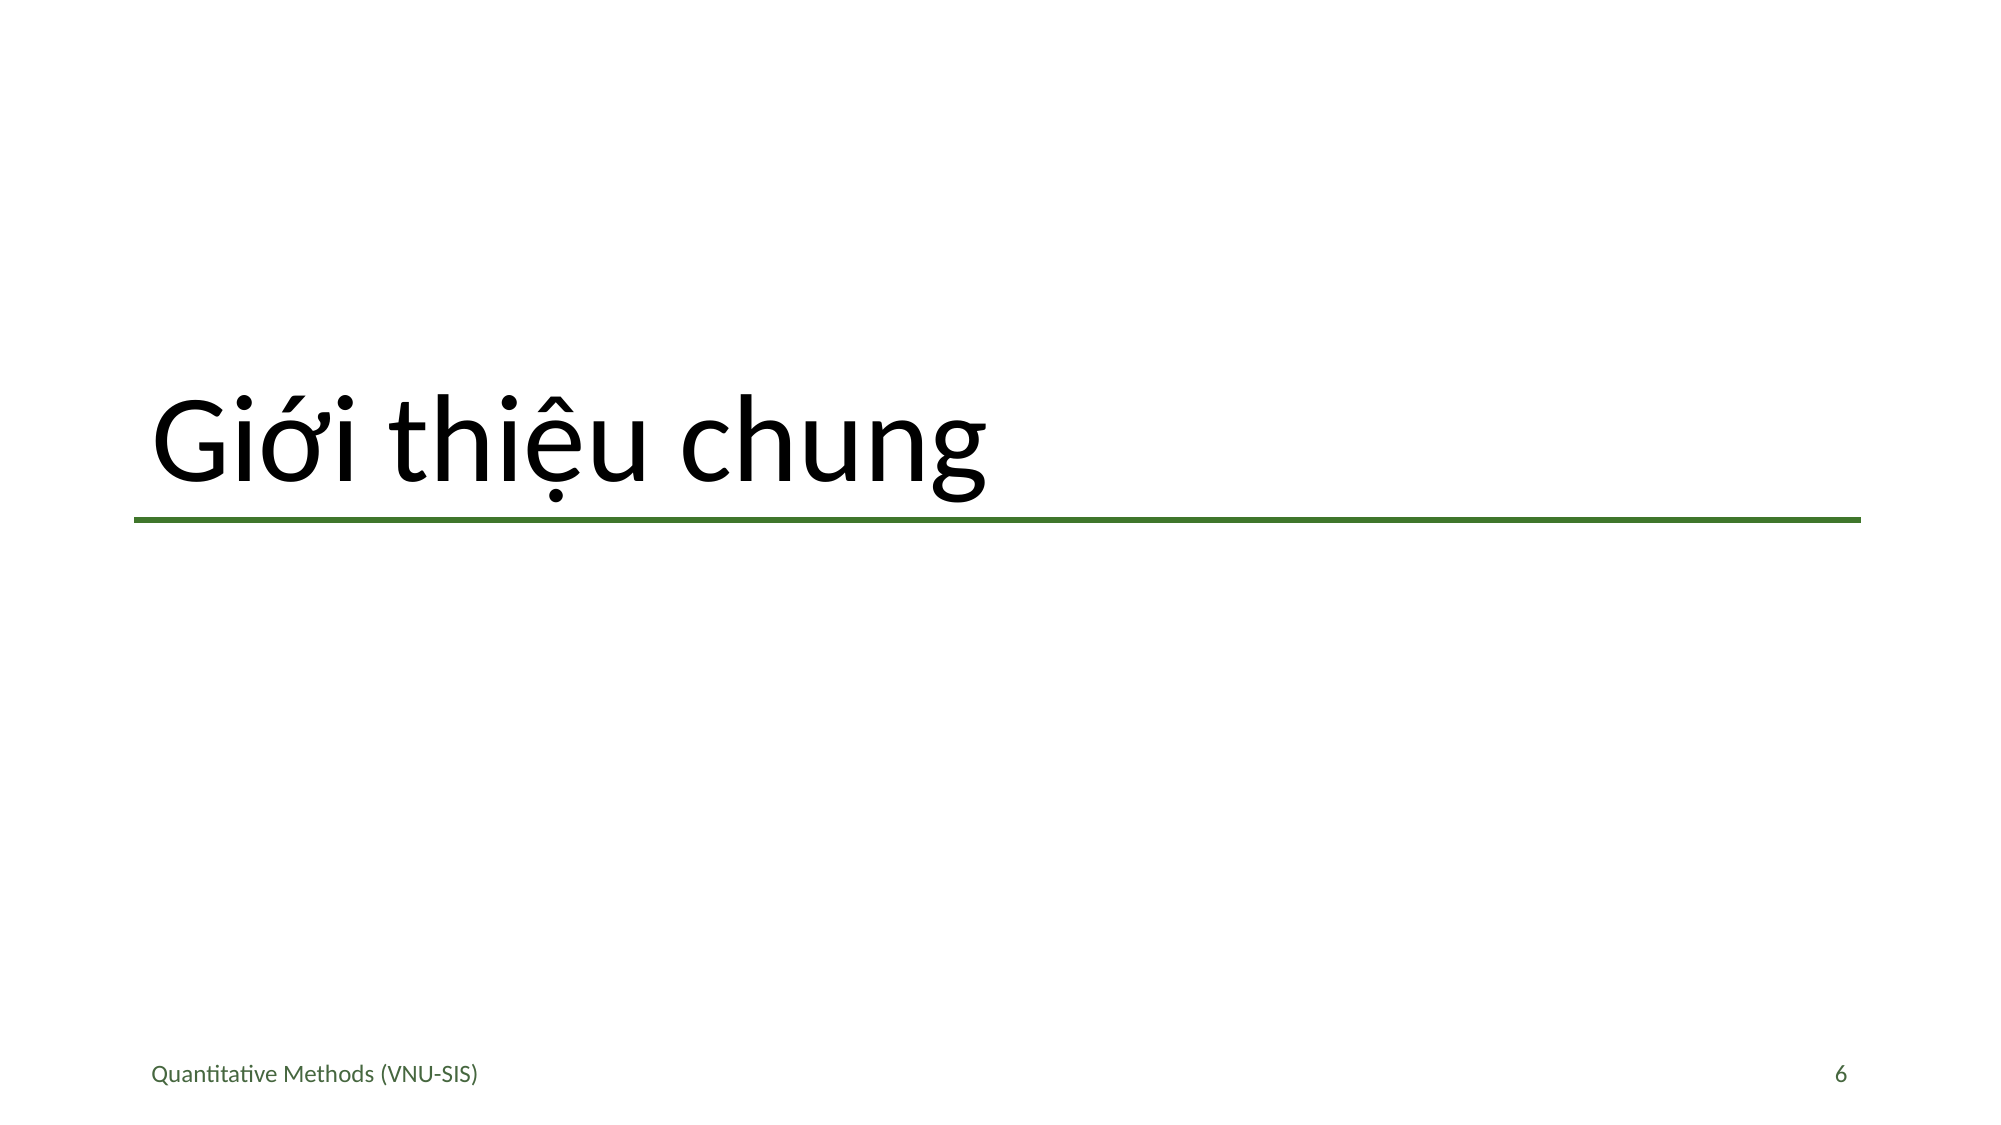

# Giới thiệu chung

Quantitative Methods (VNU-SIS)
6